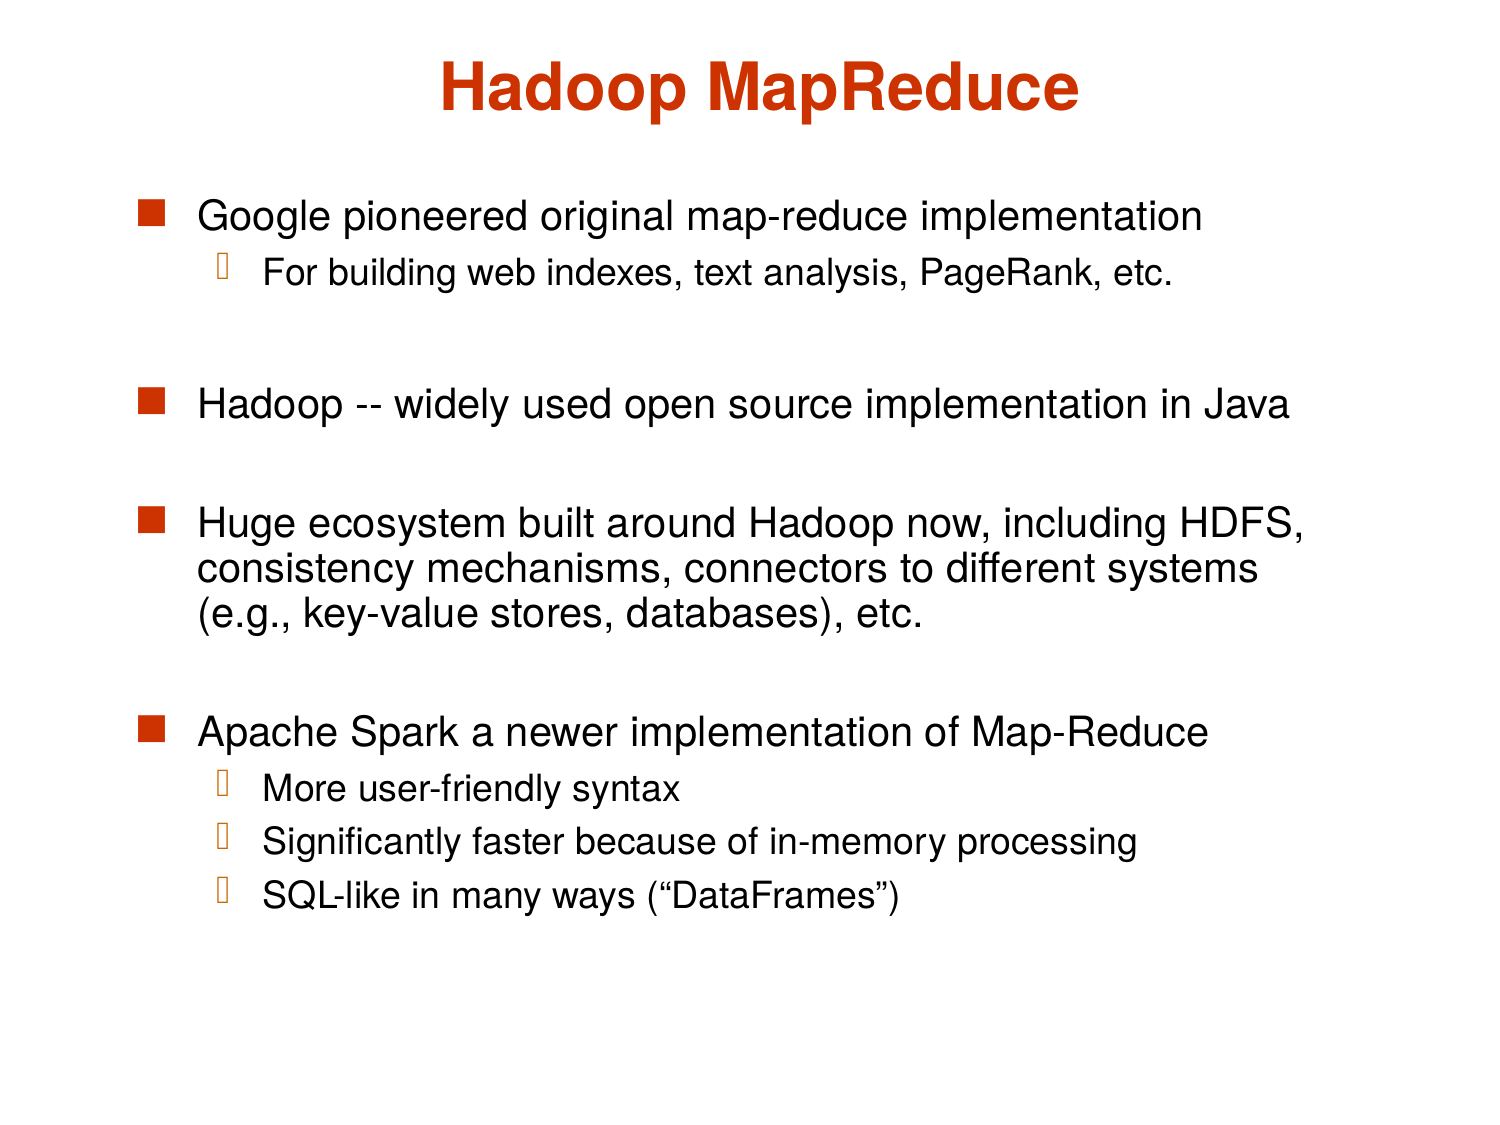

# Hadoop MapReduce
Google pioneered original map-reduce implementation
For building web indexes, text analysis, PageRank, etc.

Hadoop -- widely used open source implementation in Java

Huge ecosystem built around Hadoop now, including HDFS, consistency mechanisms, connectors to different systems (e.g., key-value stores, databases), etc.

Apache Spark a newer implementation of Map-Reduce
More user-friendly syntax
Significantly faster because of in-memory processing
SQL-like in many ways (“DataFrames”)